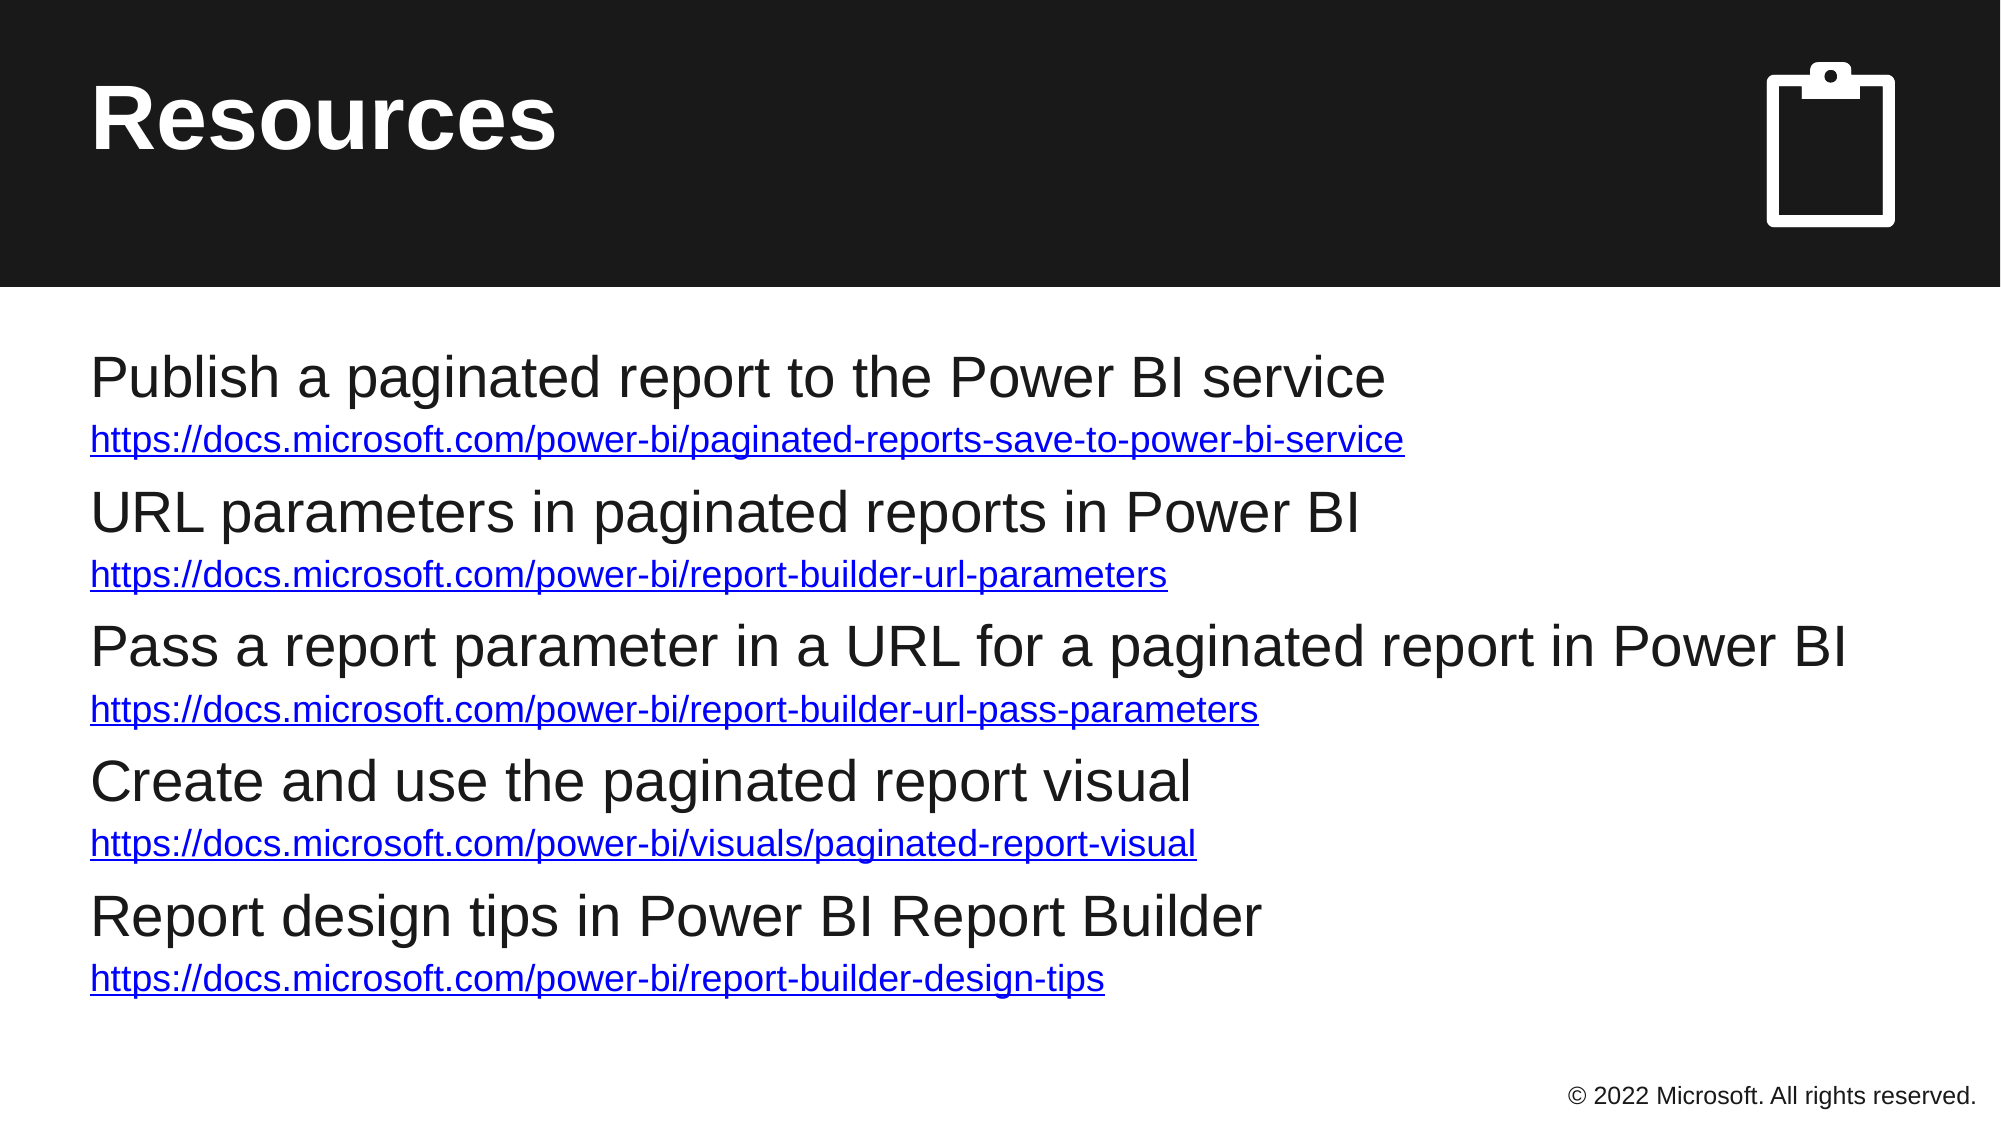

# Resources

Publish a paginated report to the Power BI service
https://docs.microsoft.com/power-bi/paginated-reports-save-to-power-bi-service
URL parameters in paginated reports in Power BI
https://docs.microsoft.com/power-bi/report-builder-url-parameters
Pass a report parameter in a URL for a paginated report in Power BI
https://docs.microsoft.com/power-bi/report-builder-url-pass-parameters
Create and use the paginated report visual
https://docs.microsoft.com/power-bi/visuals/paginated-report-visual
Report design tips in Power BI Report Builder
https://docs.microsoft.com/power-bi/report-builder-design-tips

© 2022 Microsoft. All rights reserved.